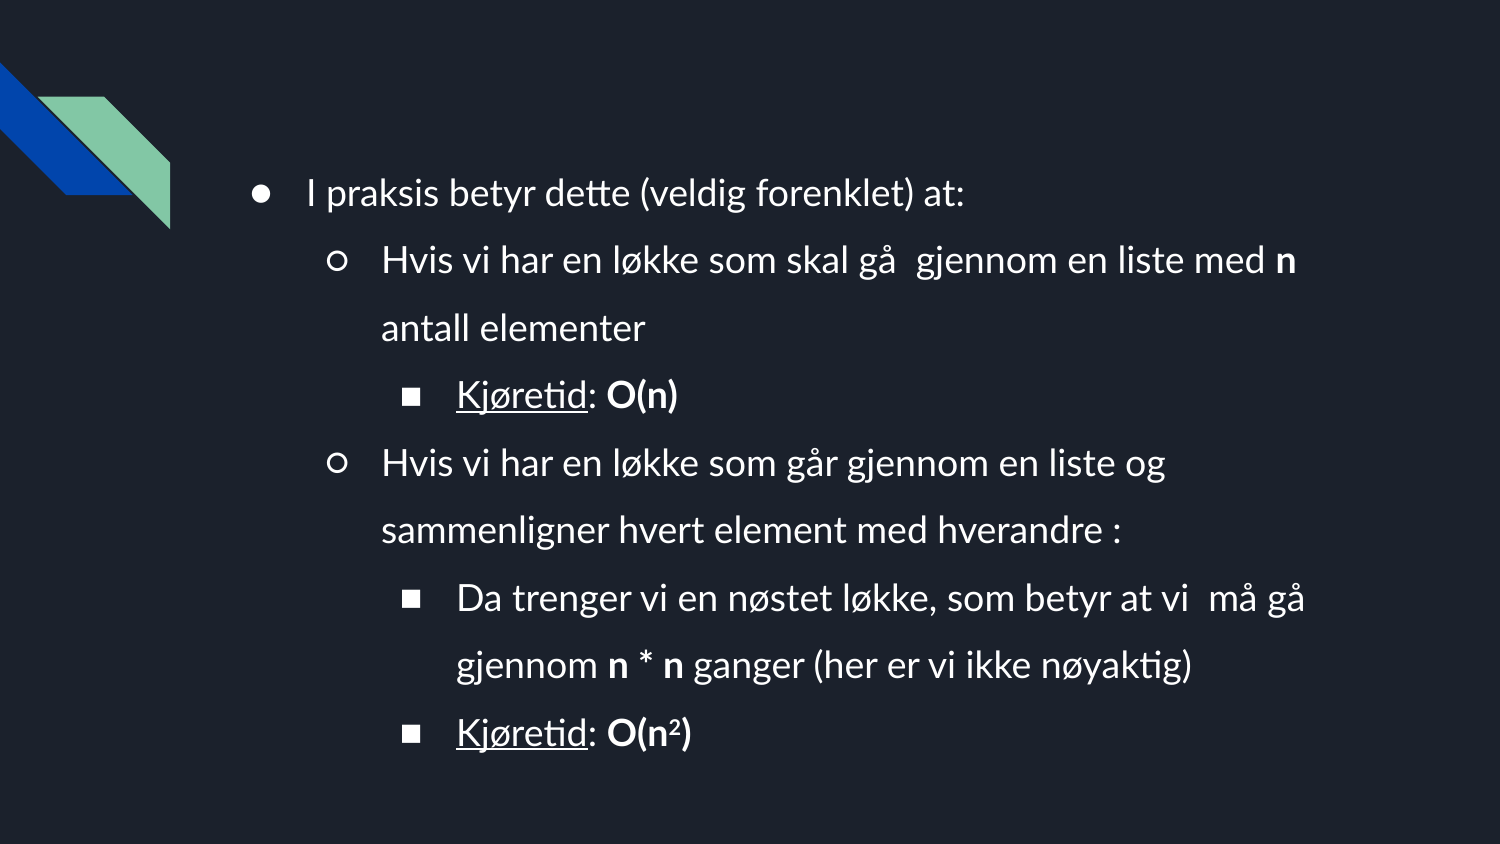

I praksis betyr dette (veldig forenklet) at:
Hvis vi har en løkke som skal gå  gjennom en liste med n antall elementer
Kjøretid: O(n)
Hvis vi har en løkke som går gjennom en liste og sammenligner hvert element med hverandre :
Da trenger vi en nøstet løkke, som betyr at vi  må gå gjennom n * n ganger (her er vi ikke nøyaktig)
Kjøretid: O(n2)